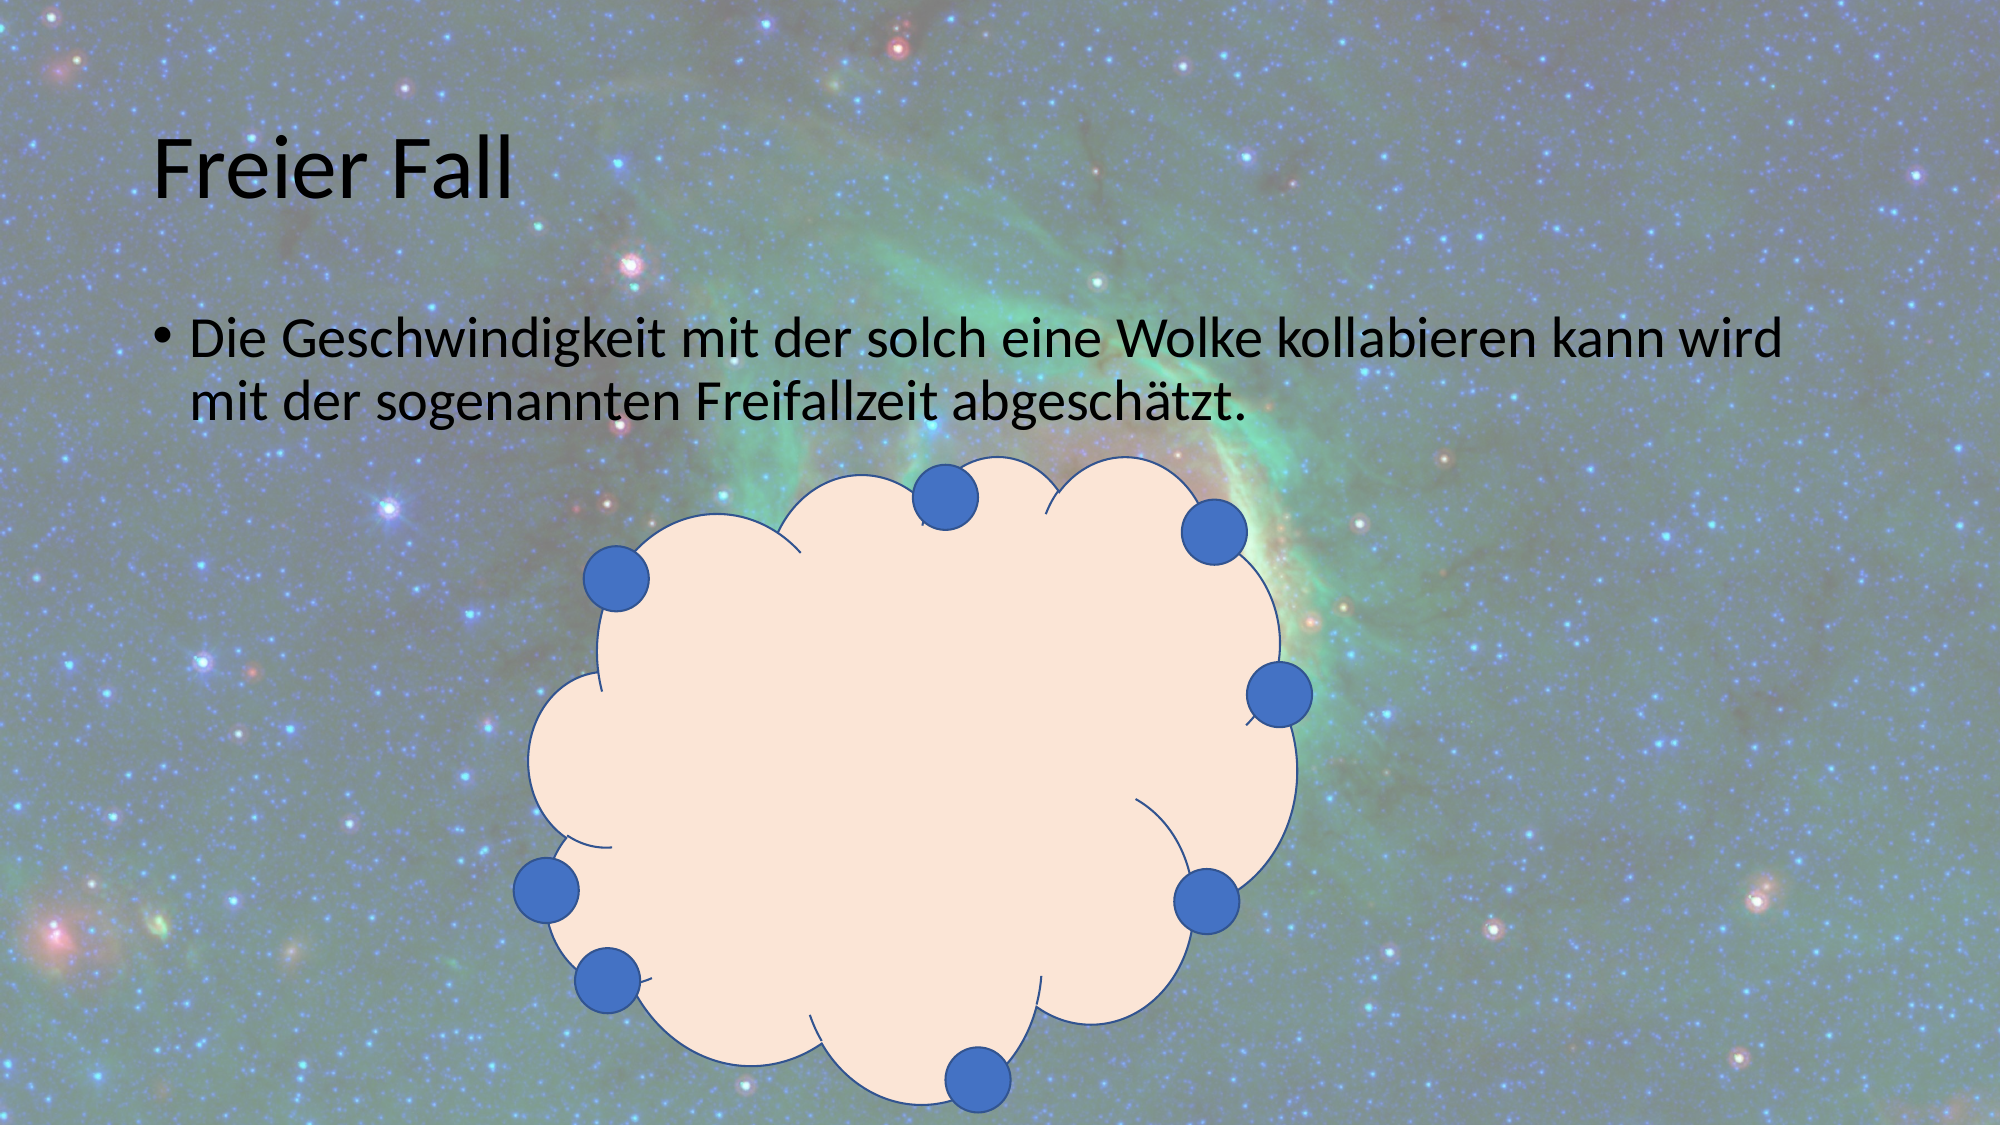

# Freier Fall
Die Geschwindigkeit mit der solch eine Wolke kollabieren kann wird mit der sogenannten Freifallzeit abgeschätzt.